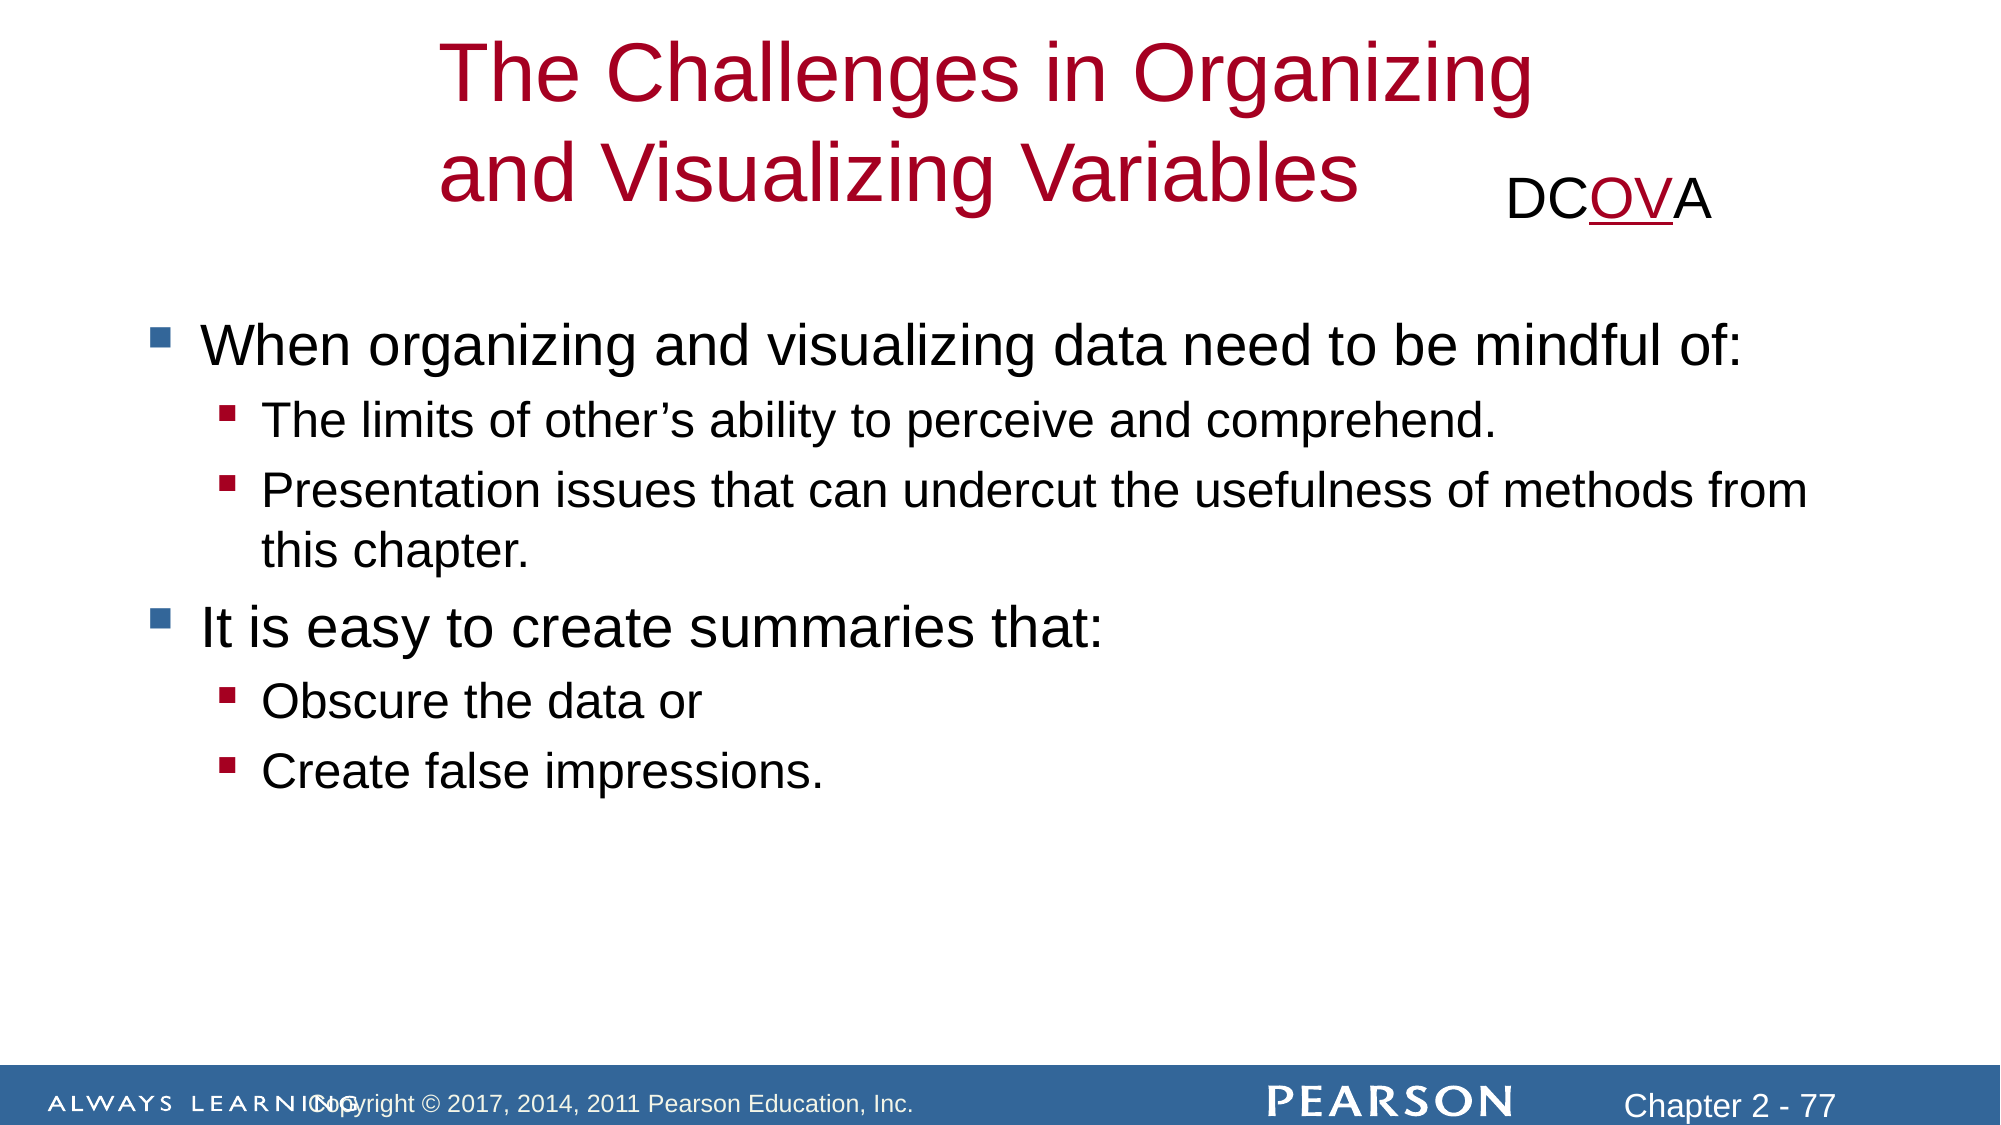

When organizing and visualizing data need to be mindful of:
The limits of other’s ability to perceive and comprehend.
Presentation issues that can undercut the usefulness of methods from this chapter.
It is easy to create summaries that:
Obscure the data or
Create false impressions.
The Challenges in Organizing and Visualizing Variables
DCOVA